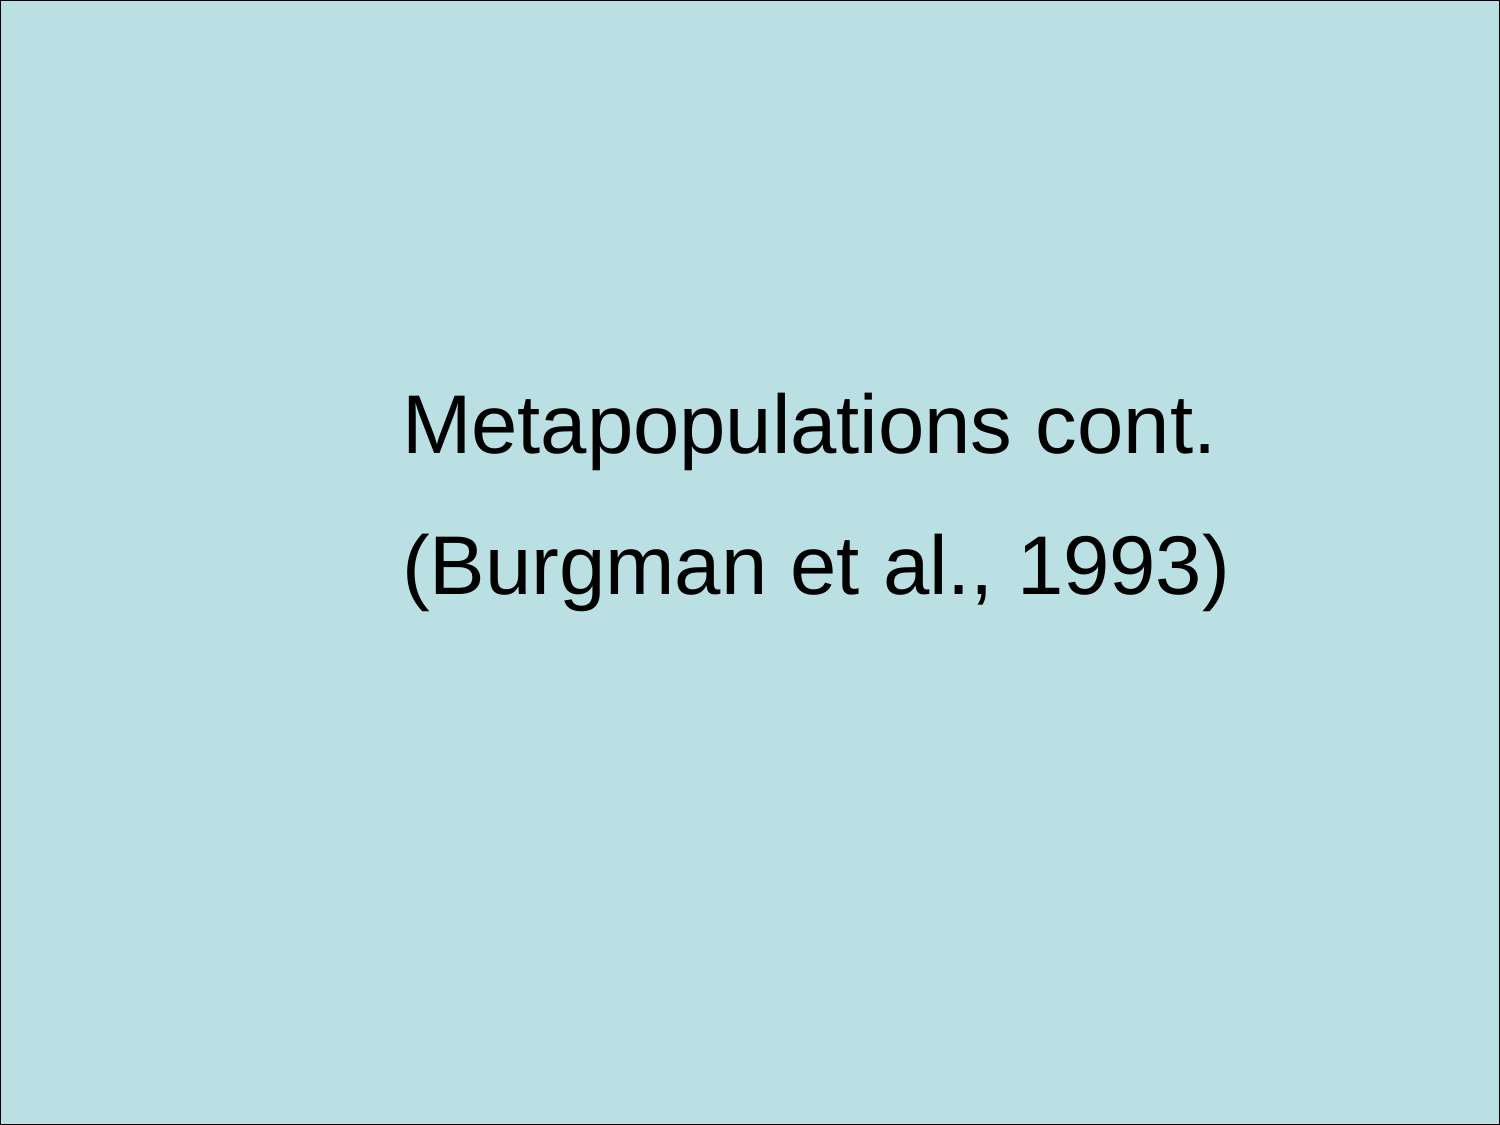

# Template
template
Metapopulations cont.
(Burgman et al., 1993)